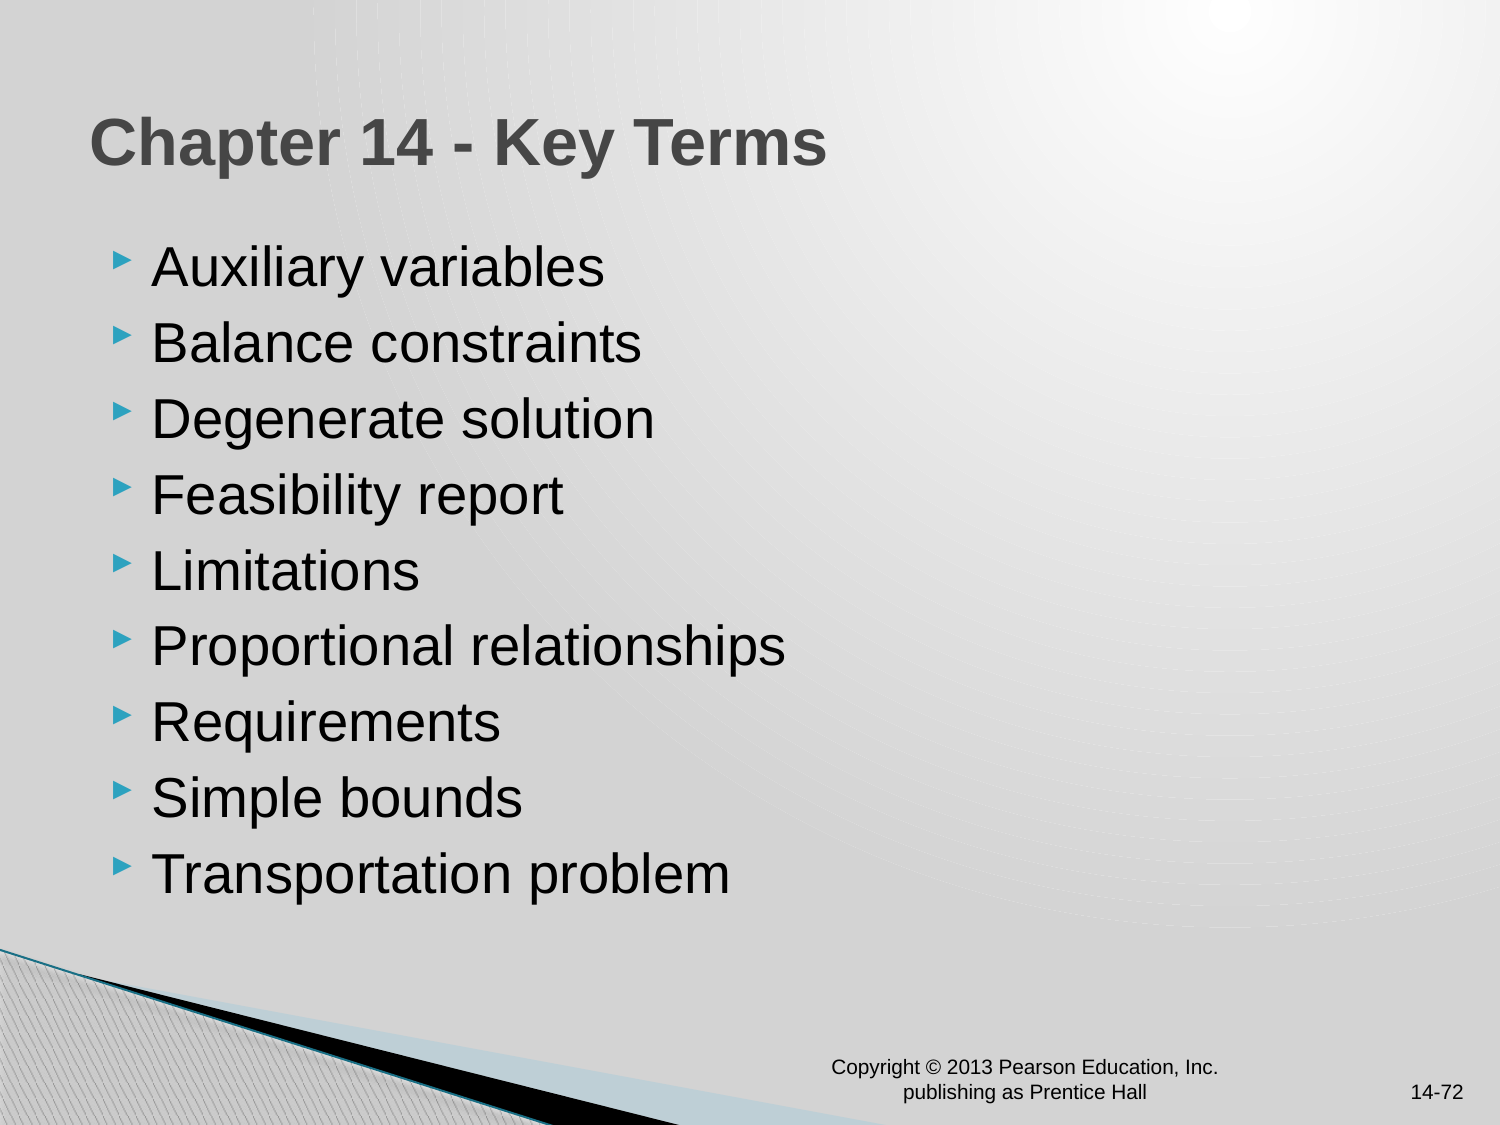

# Chapter 14 - Key Terms
Auxiliary variables
Balance constraints
Degenerate solution
Feasibility report
Limitations
Proportional relationships
Requirements
Simple bounds
Transportation problem
Copyright © 2013 Pearson Education, Inc. publishing as Prentice Hall
14-72